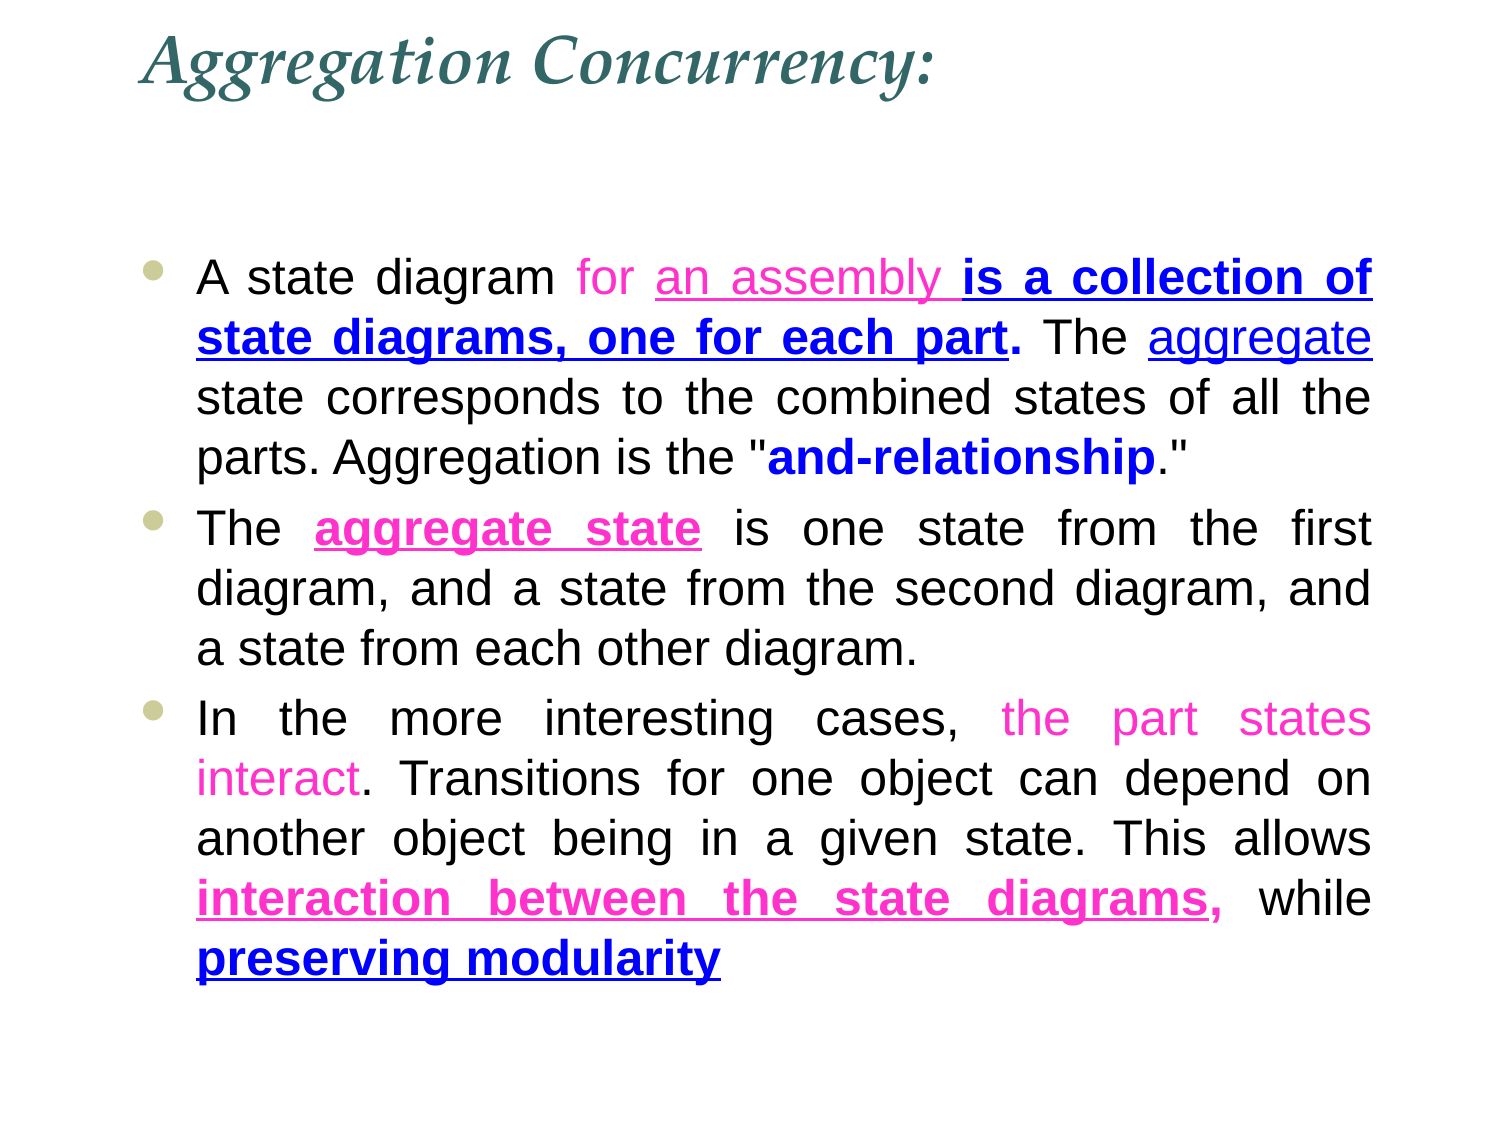

# Aggregation Concurrency:
A state diagram for an assembly is a collection of state diagrams, one for each part. The aggregate state corresponds to the combined states of all the parts. Aggregation is the "and-relationship."
The aggregate state is one state from the first diagram, and a state from the second diagram, and a state from each other diagram.
In the more interesting cases, the part states interact. Transitions for one object can depend on another object being in a given state. This allows interaction between the state diagrams, while preserving modularity